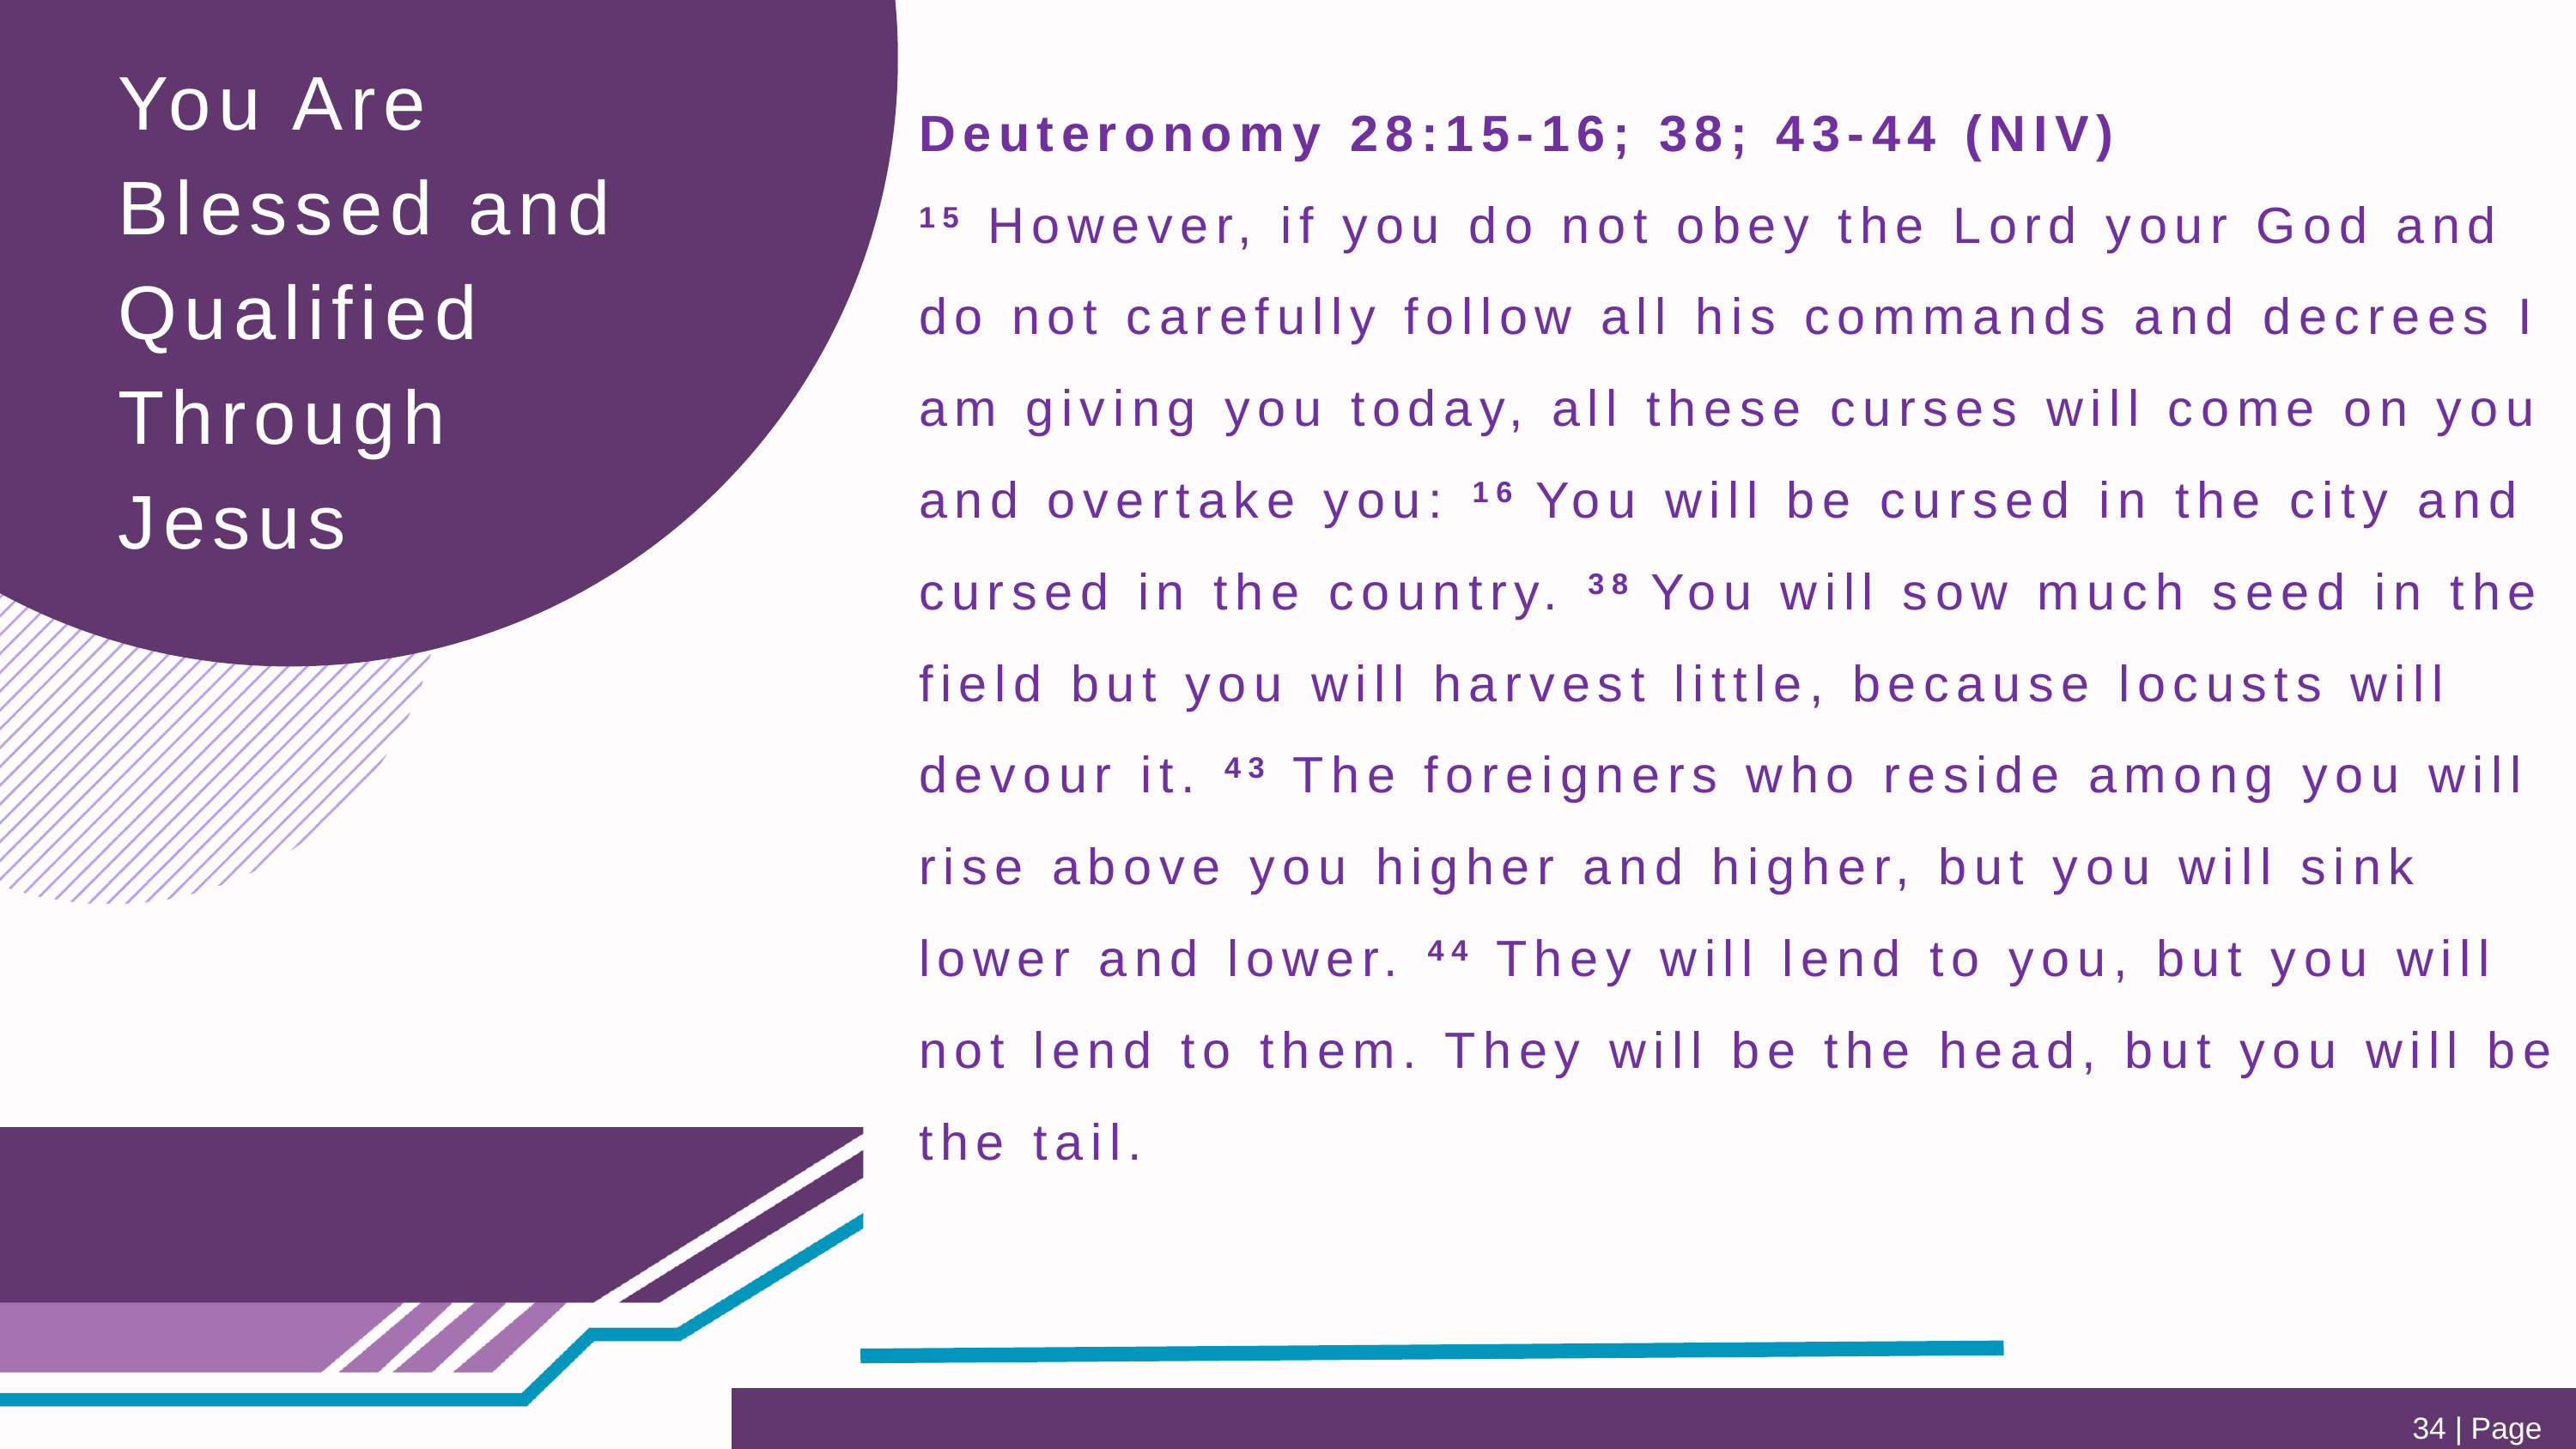

You Are Blessed and Qualified Through Jesus
Deuteronomy 28:15-16; 38; 43-44 (NIV)
15 However, if you do not obey the Lord your God and do not carefully follow all his commands and decrees I am giving you today, all these curses will come on you and overtake you: 16 You will be cursed in the city and cursed in the country. 38 You will sow much seed in the field but you will harvest little, because locusts will devour it. 43 The foreigners who reside among you will rise above you higher and higher, but you will sink lower and lower. 44 They will lend to you, but you will not lend to them. They will be the head, but you will be the tail.

34 | Page